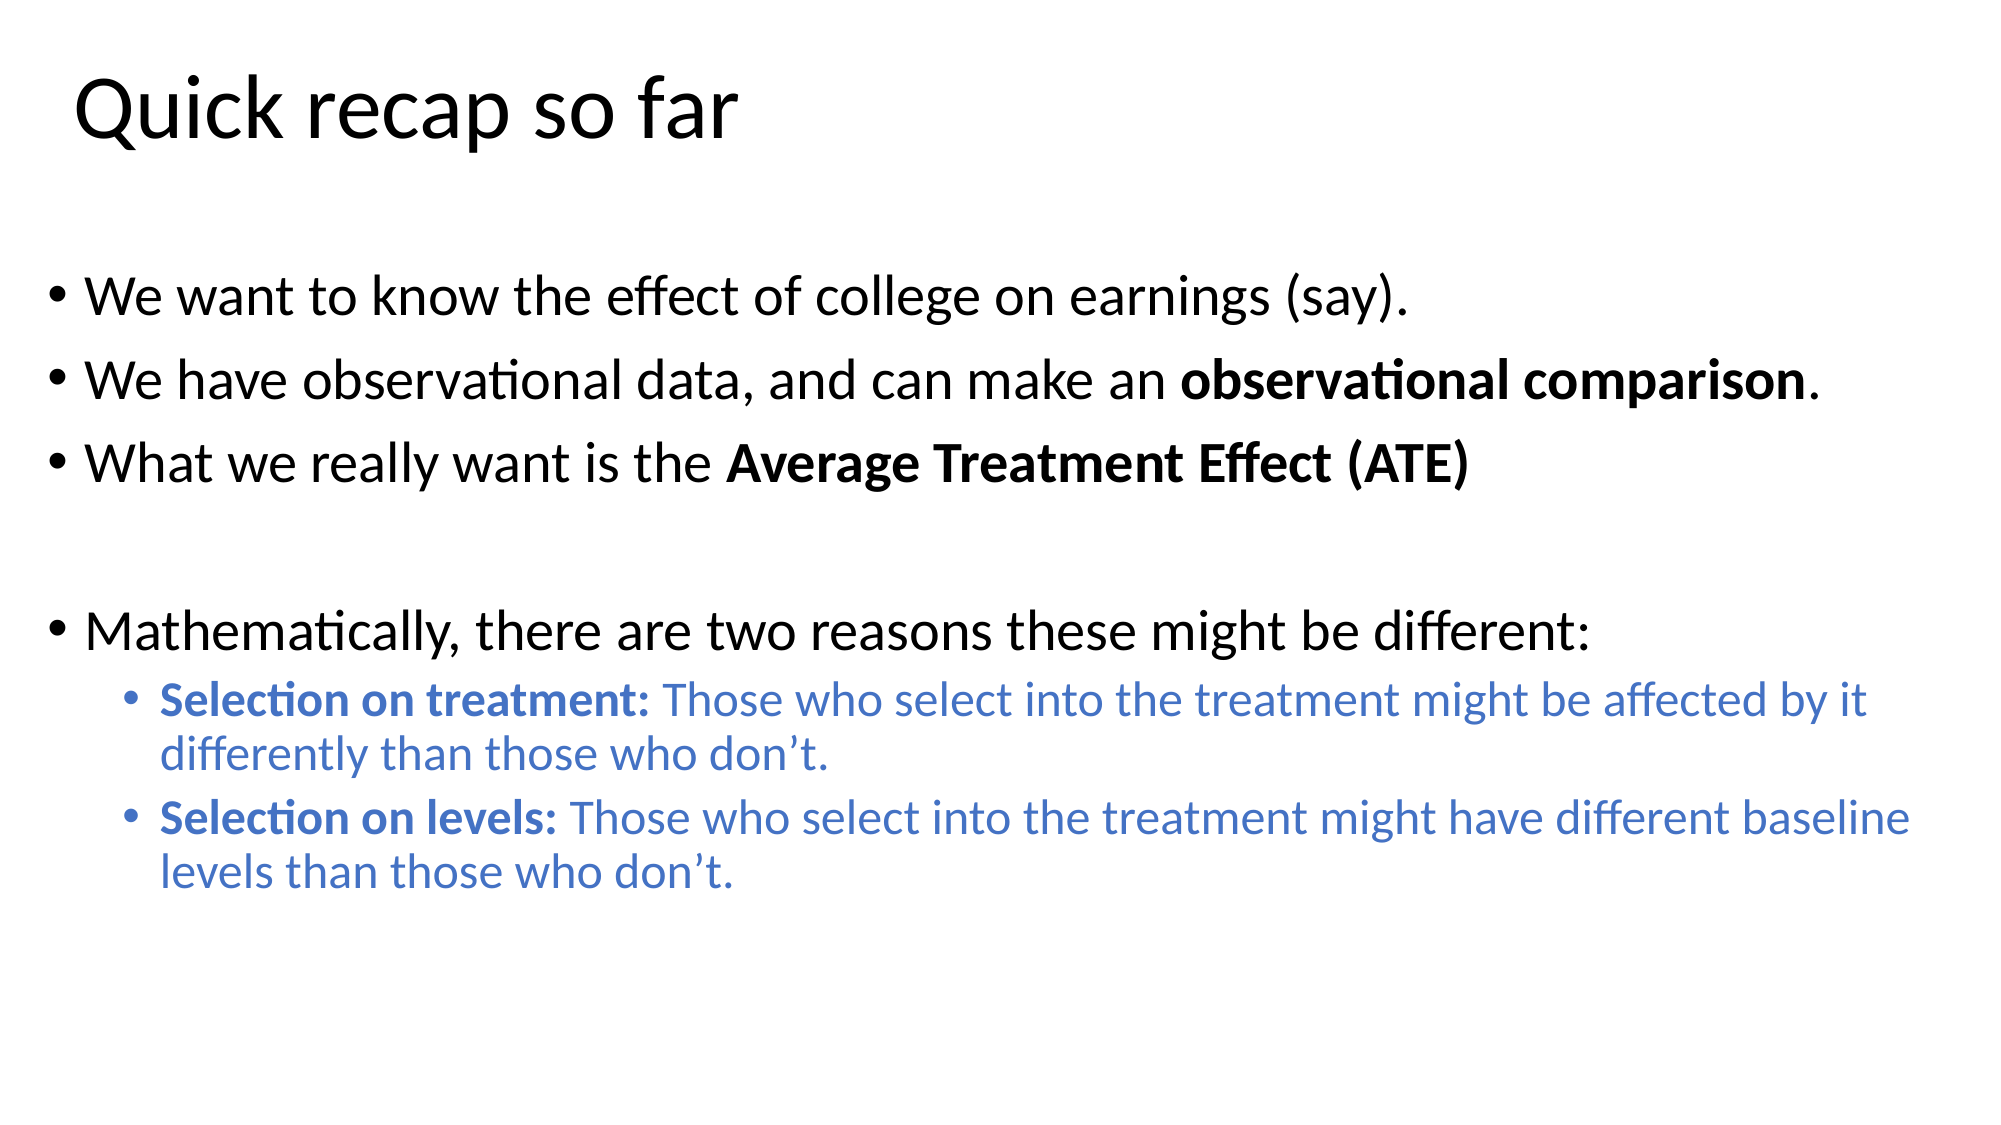

# Quick recap so far
We want to know the effect of college on earnings (say).
We have observational data, and can make an observational comparison.
What we really want is the Average Treatment Effect (ATE)

Mathematically, there are two reasons these might be different:
Selection on treatment: Those who select into the treatment might be affected by it differently than those who don’t.
Selection on levels: Those who select into the treatment might have different baseline levels than those who don’t.